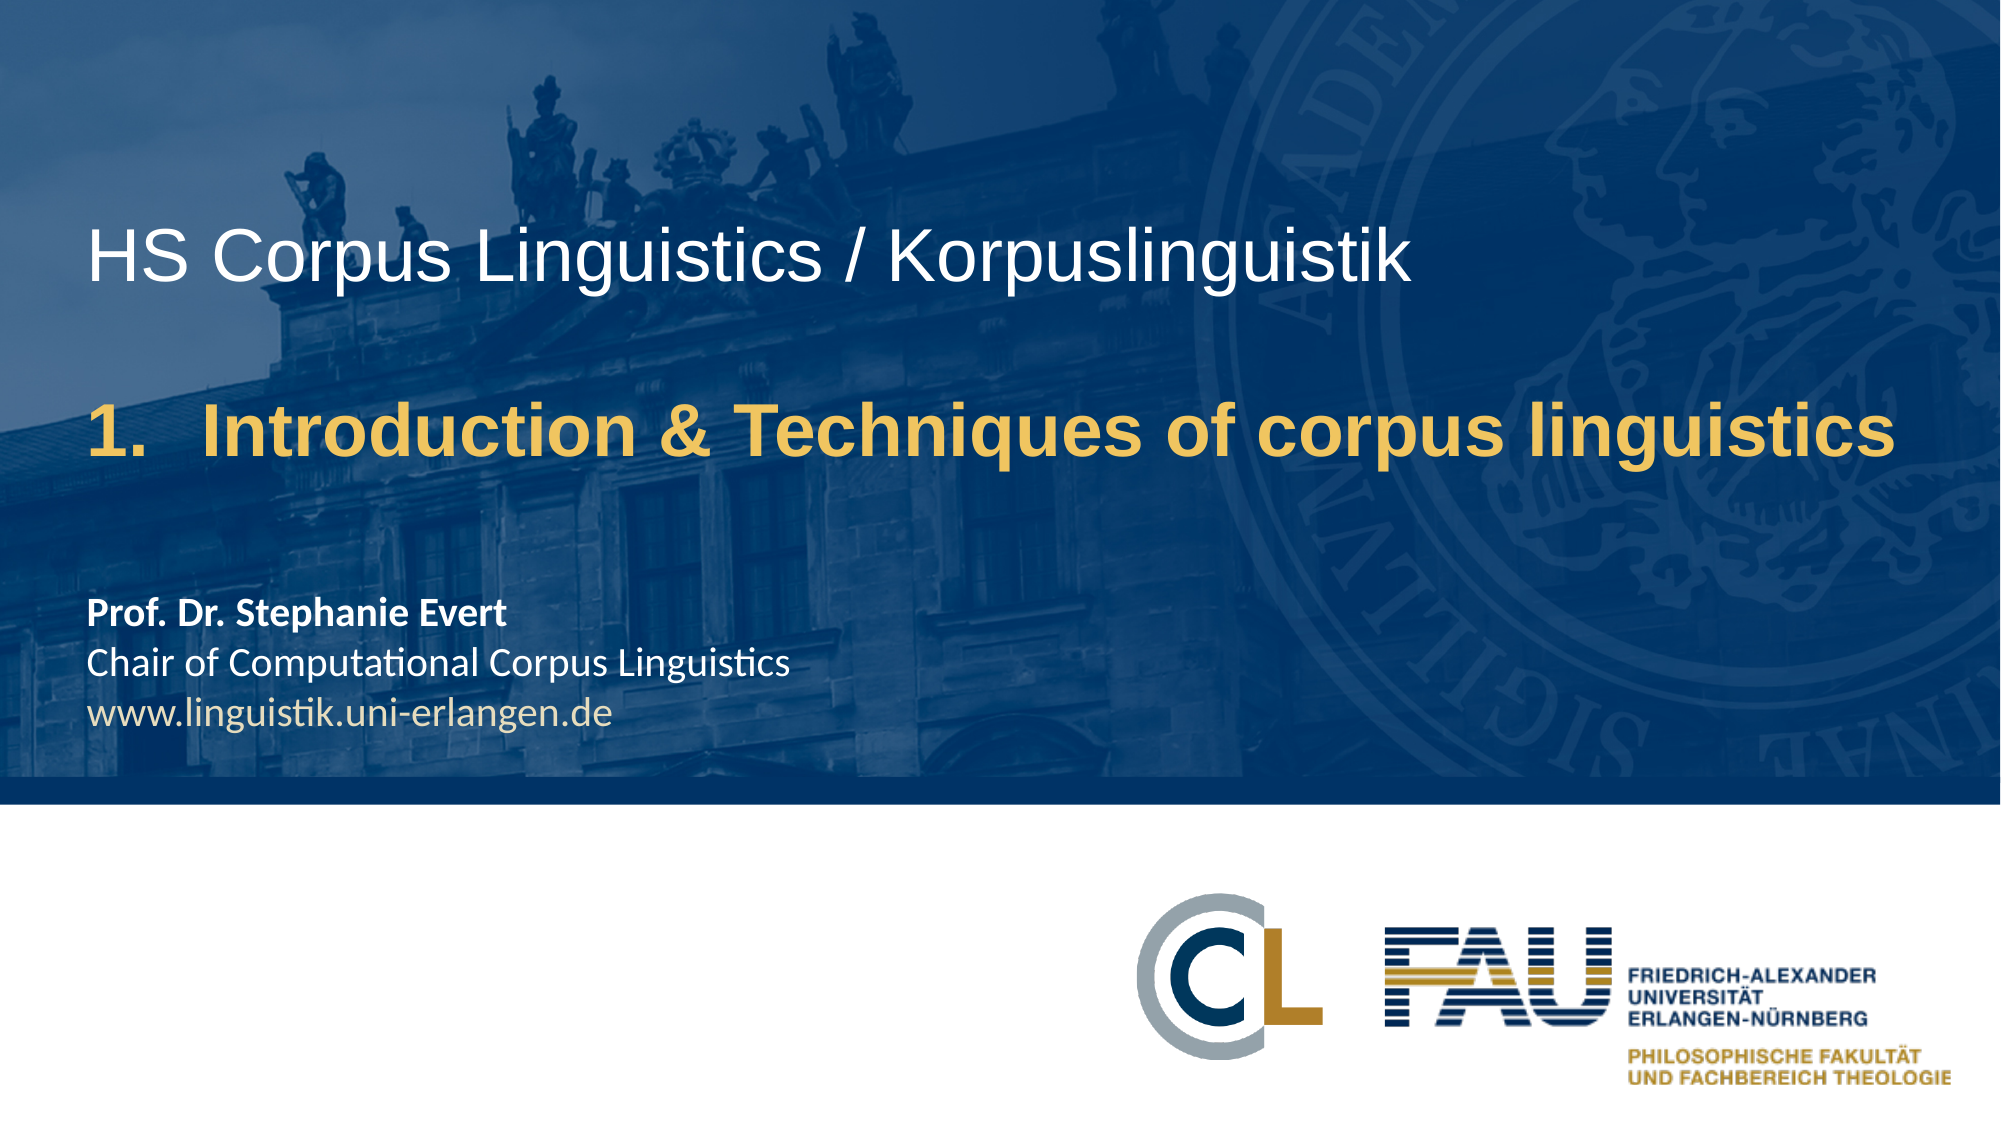

# HS Corpus Linguistics / Korpuslinguistik 1.	Introduction & Techniques of corpus linguistics
Prof. Dr. Stephanie Evert
Chair of Computational Corpus Linguistics
www.linguistik.uni-erlangen.de